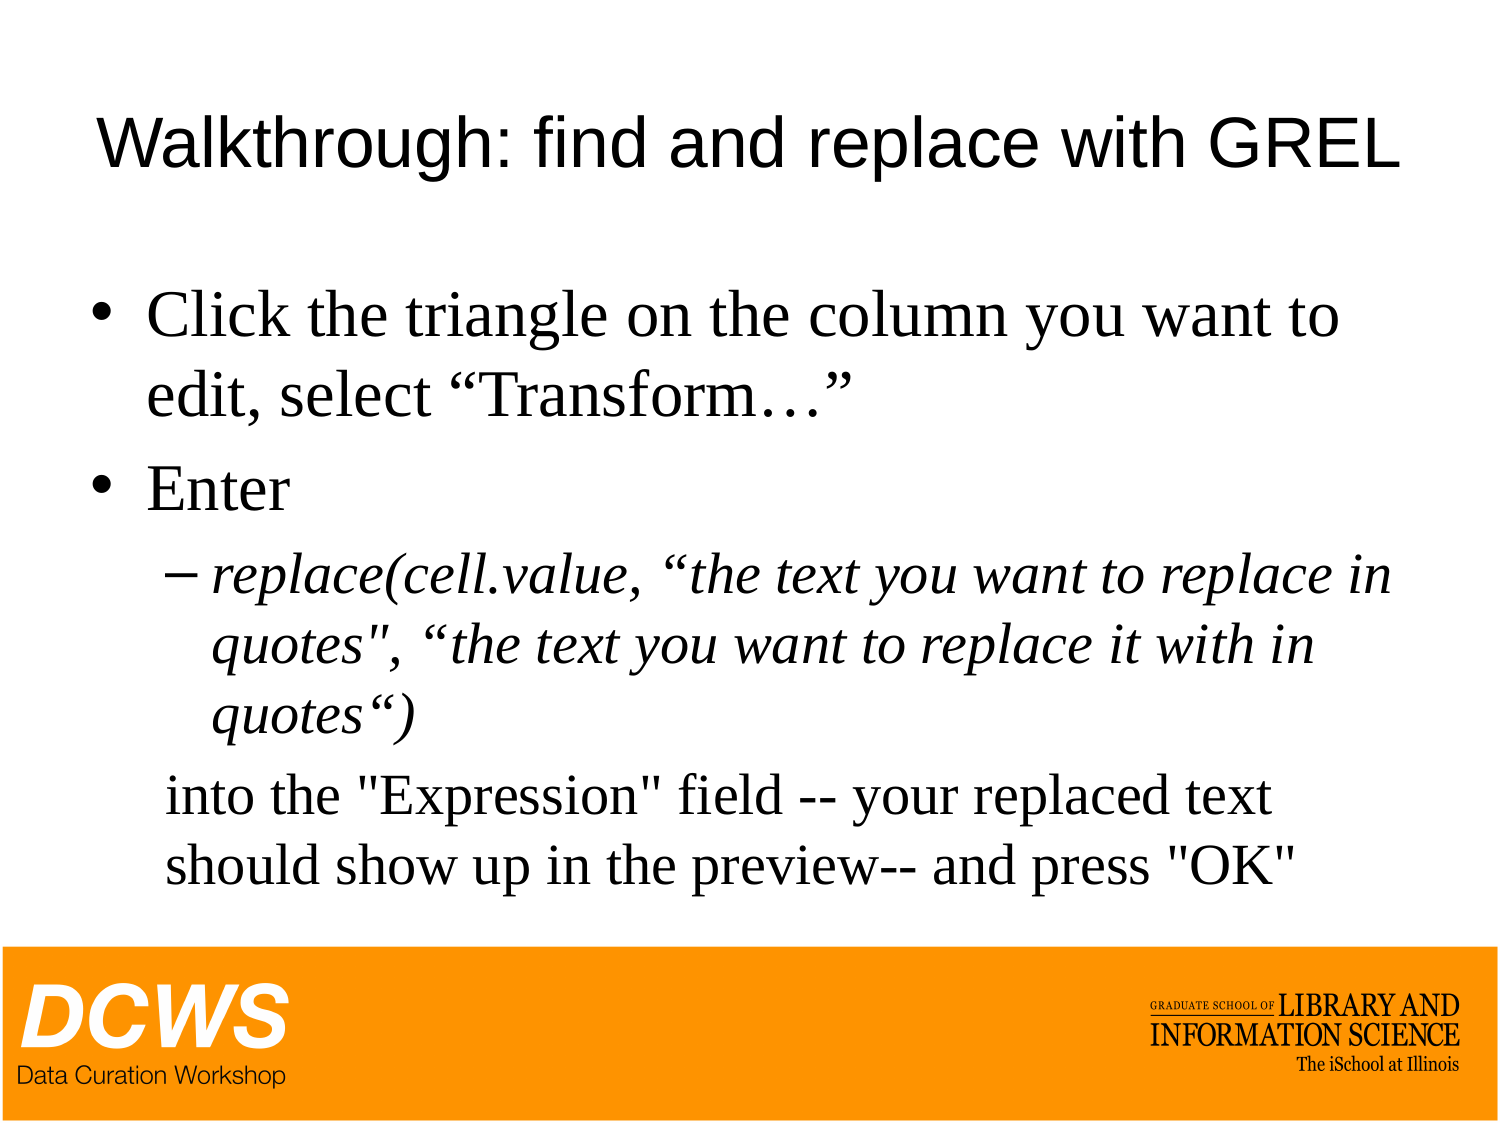

# Walkthrough: find and replace with GREL
Click the triangle on the column you want to edit, select “Transform…”
Enter
replace(cell.value, “the text you want to replace in quotes", “the text you want to replace it with in quotes“)
into the "Expression" field -- your replaced text should show up in the preview-- and press "OK"